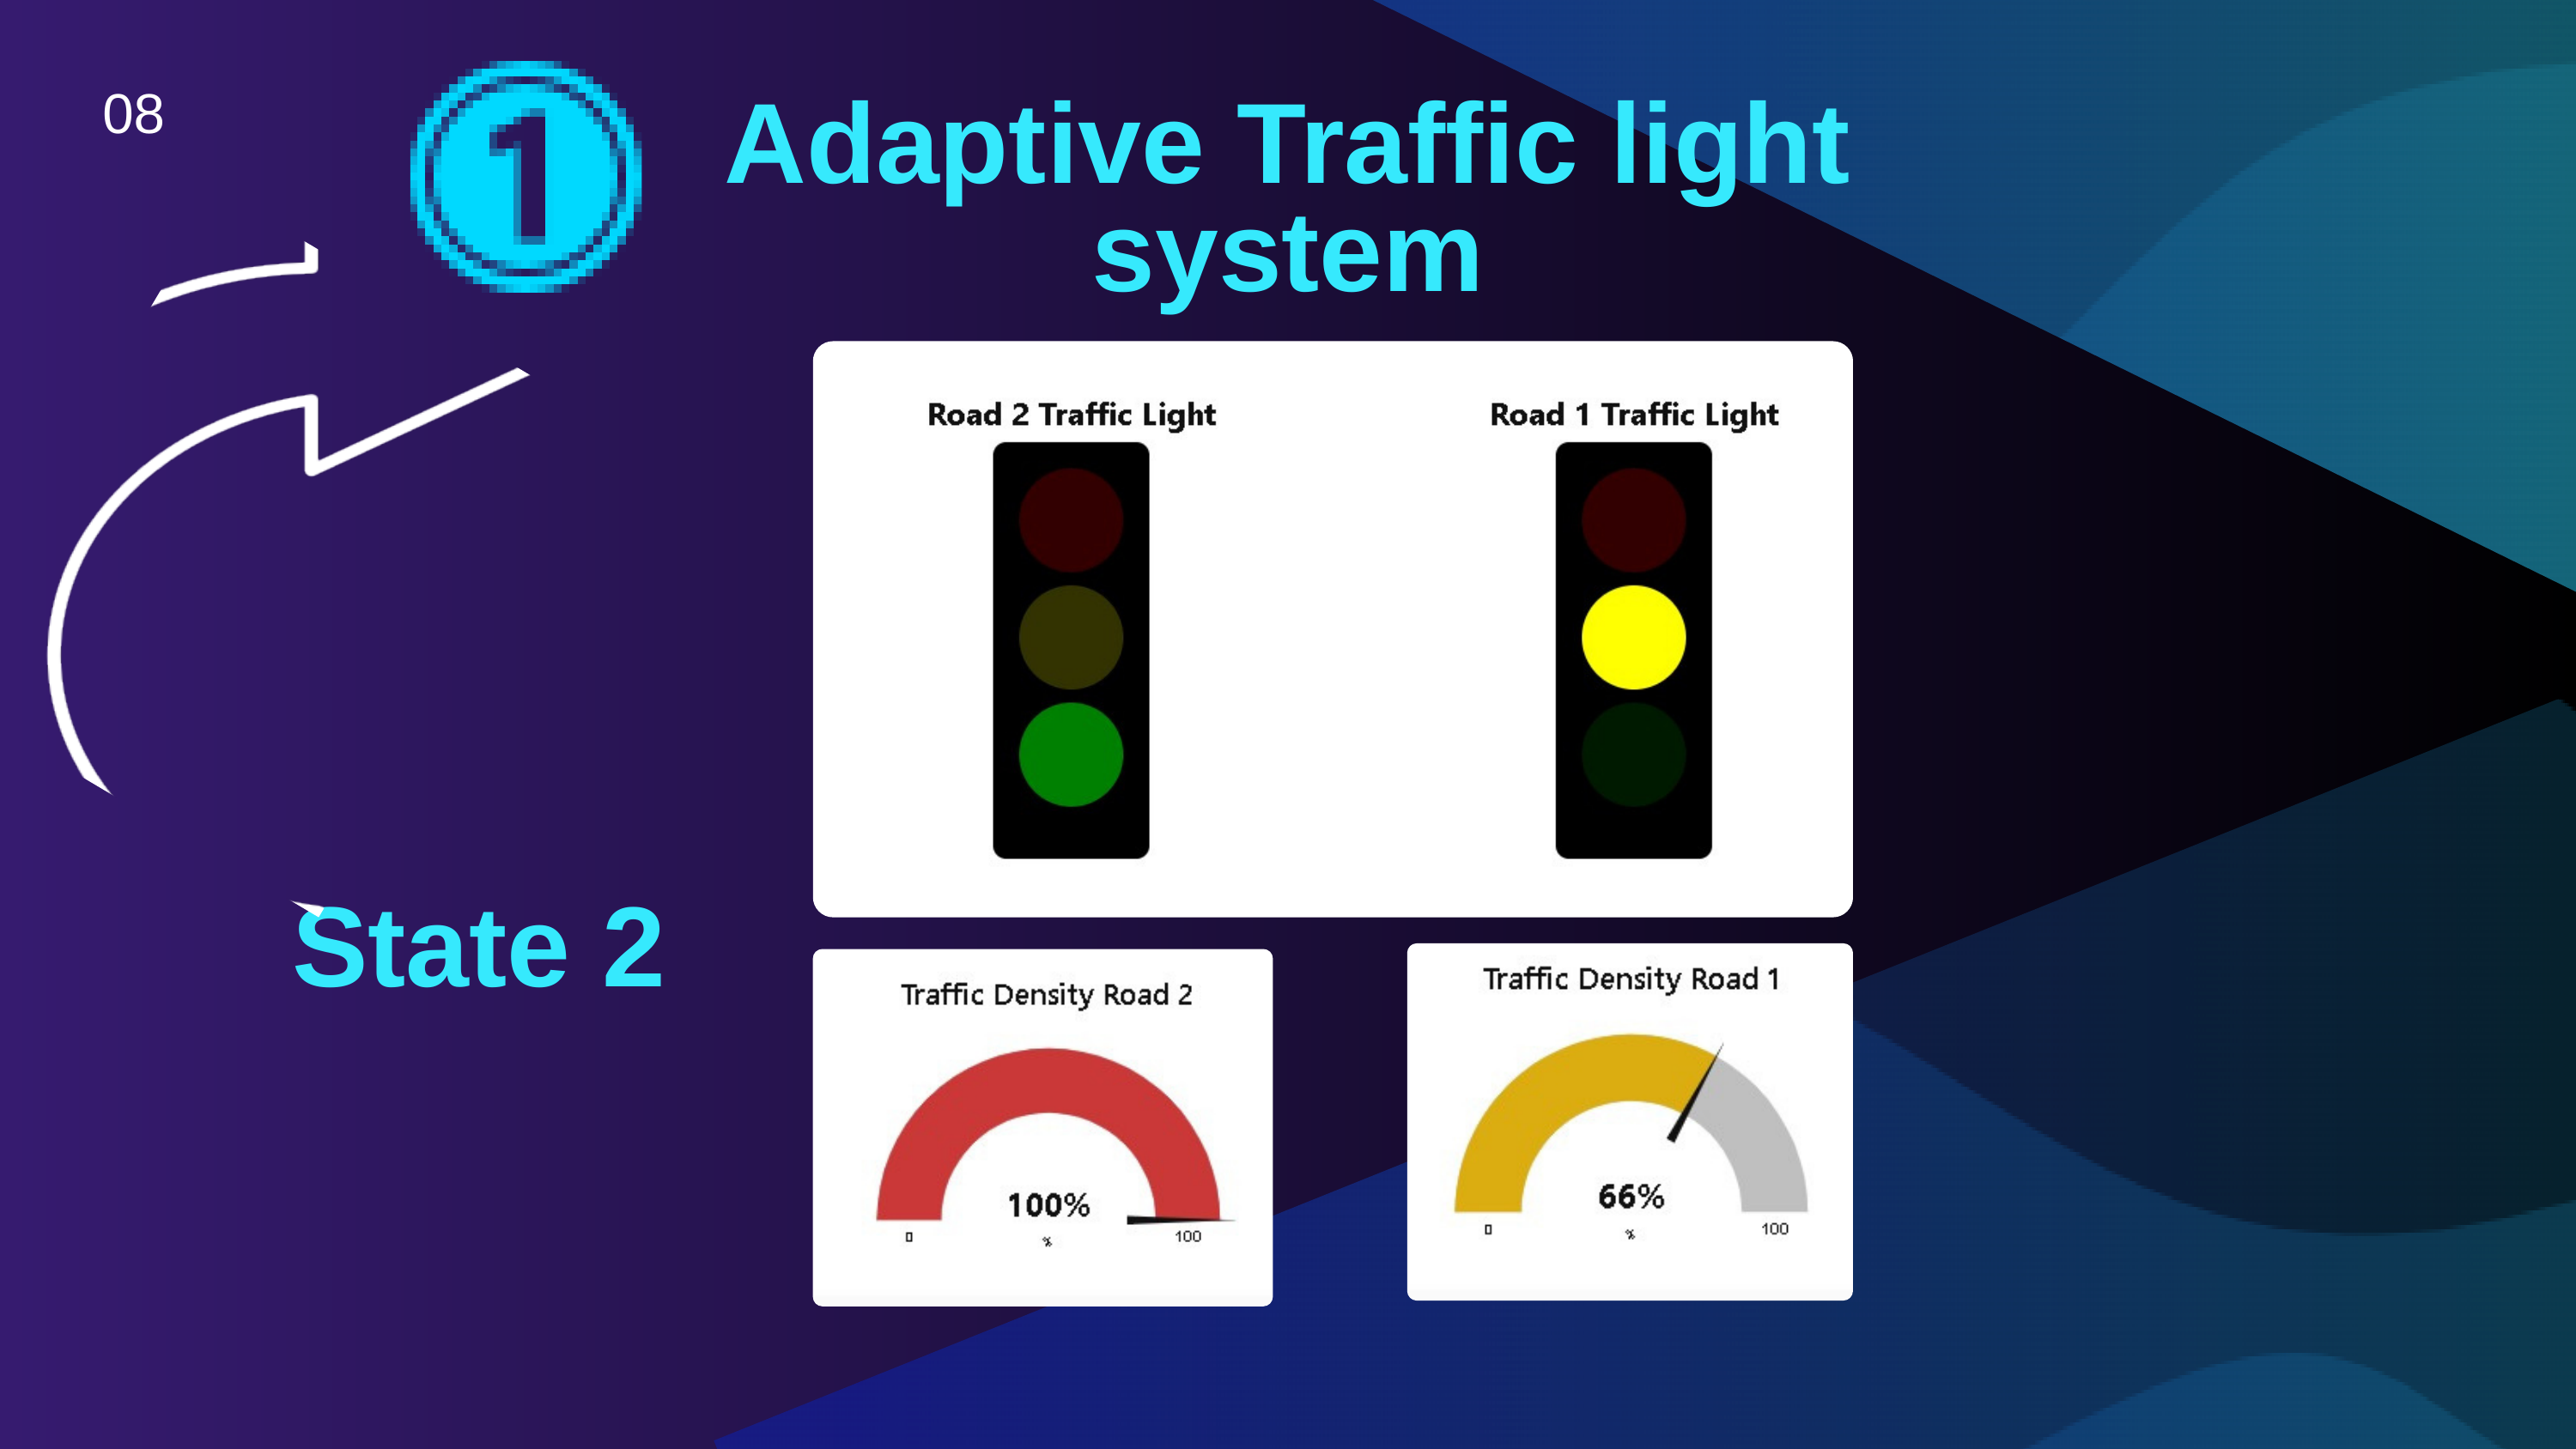

08
Adaptive Traffic light
system

State 2